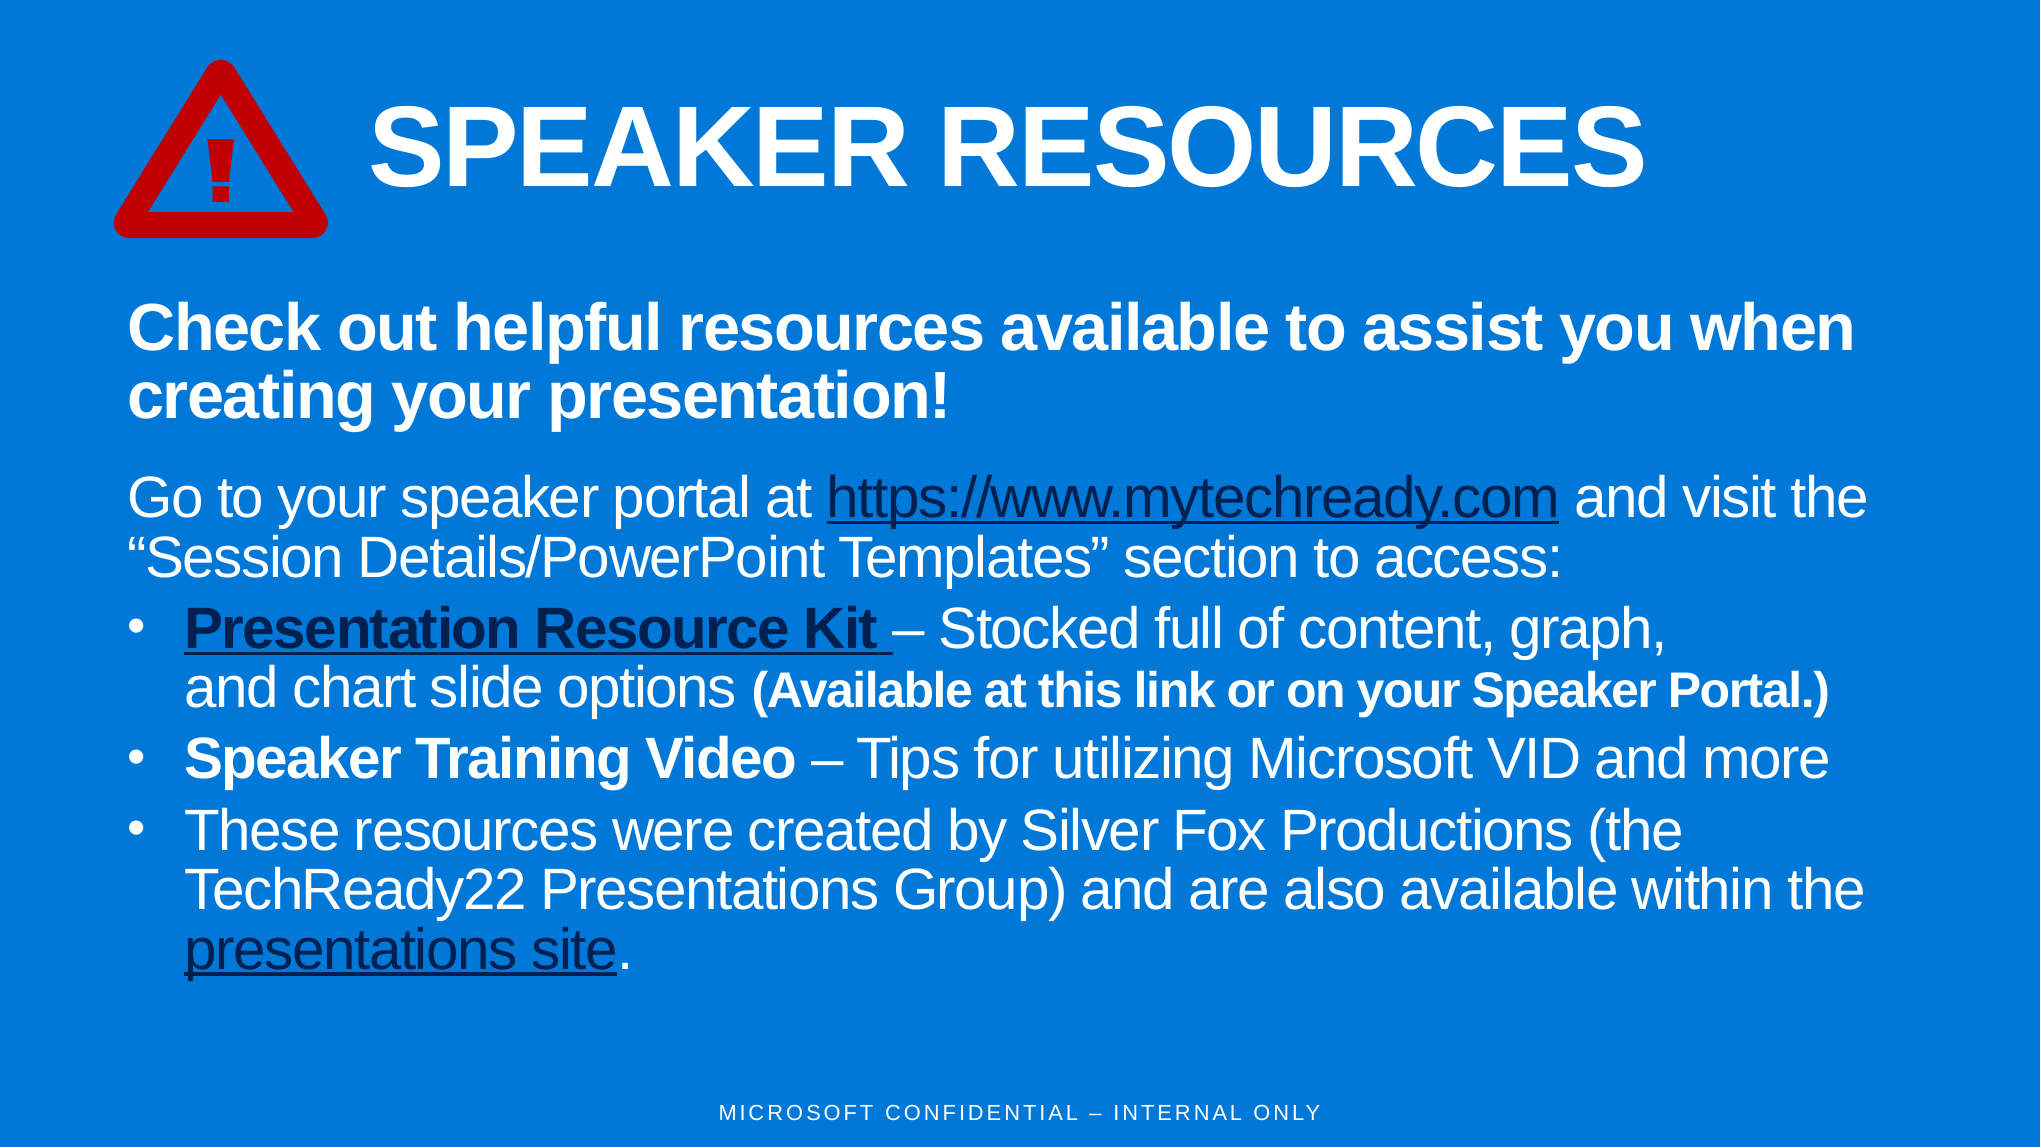

SPEAKER RESOURCES
Check out helpful resources available to assist you when creating your presentation!
Go to your speaker portal at https://www.mytechready.com and visit the
“Session Details/PowerPoint Templates” section to access:
Presentation Resource Kit – Stocked full of content, graph,
and chart slide options (Available at this link or on your Speaker Portal.)
Speaker Training Video – Tips for utilizing Microsoft VID and more
These resources were created by Silver Fox Productions (the TechReady22 Presentations Group) and are also available within the presentations site.